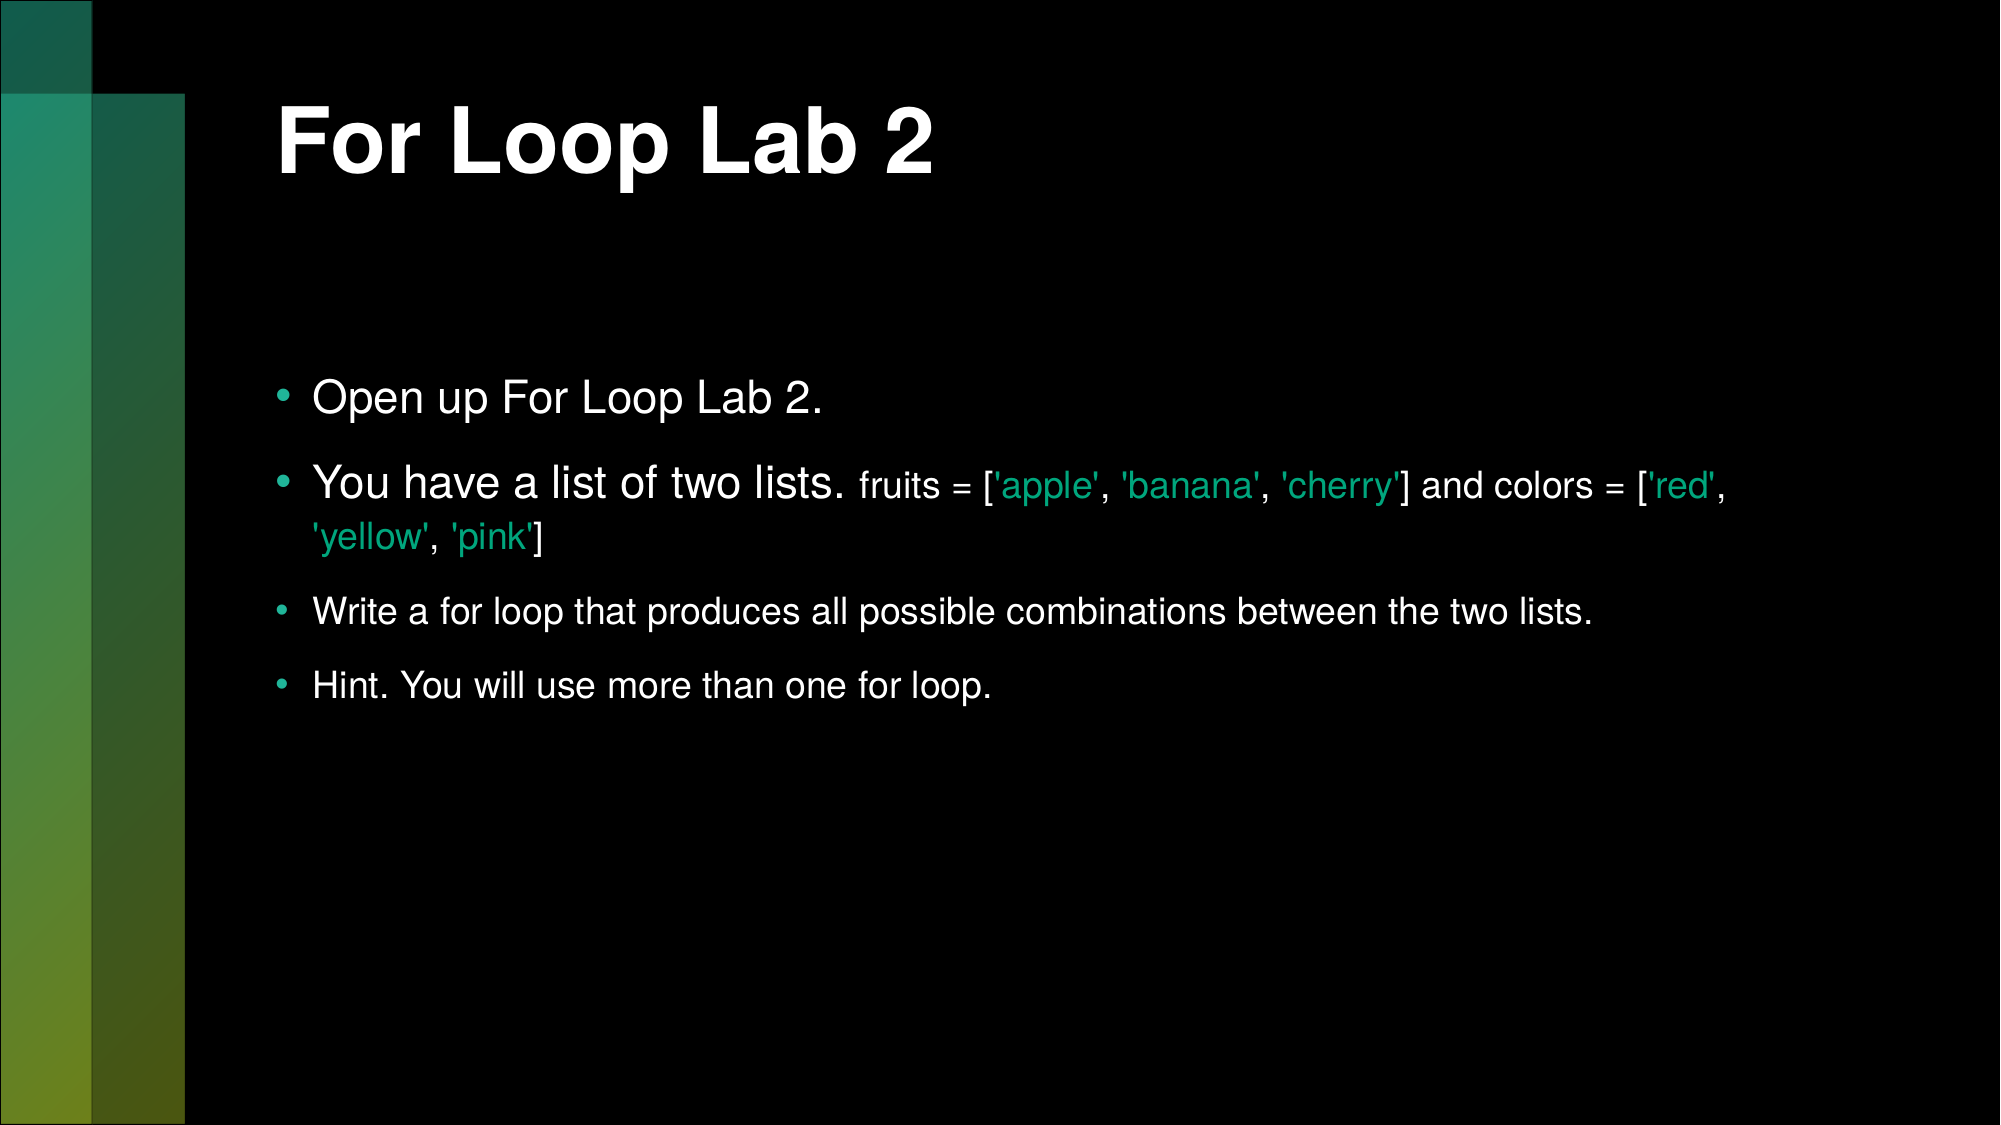

# For Loop Lab 2
Open up For Loop Lab 2.
You have a list of two lists. fruits = ['apple', 'banana', 'cherry'] and colors = ['red', 'yellow', 'pink']
Write a for loop that produces all possible combinations between the two lists.
Hint. You will use more than one for loop.